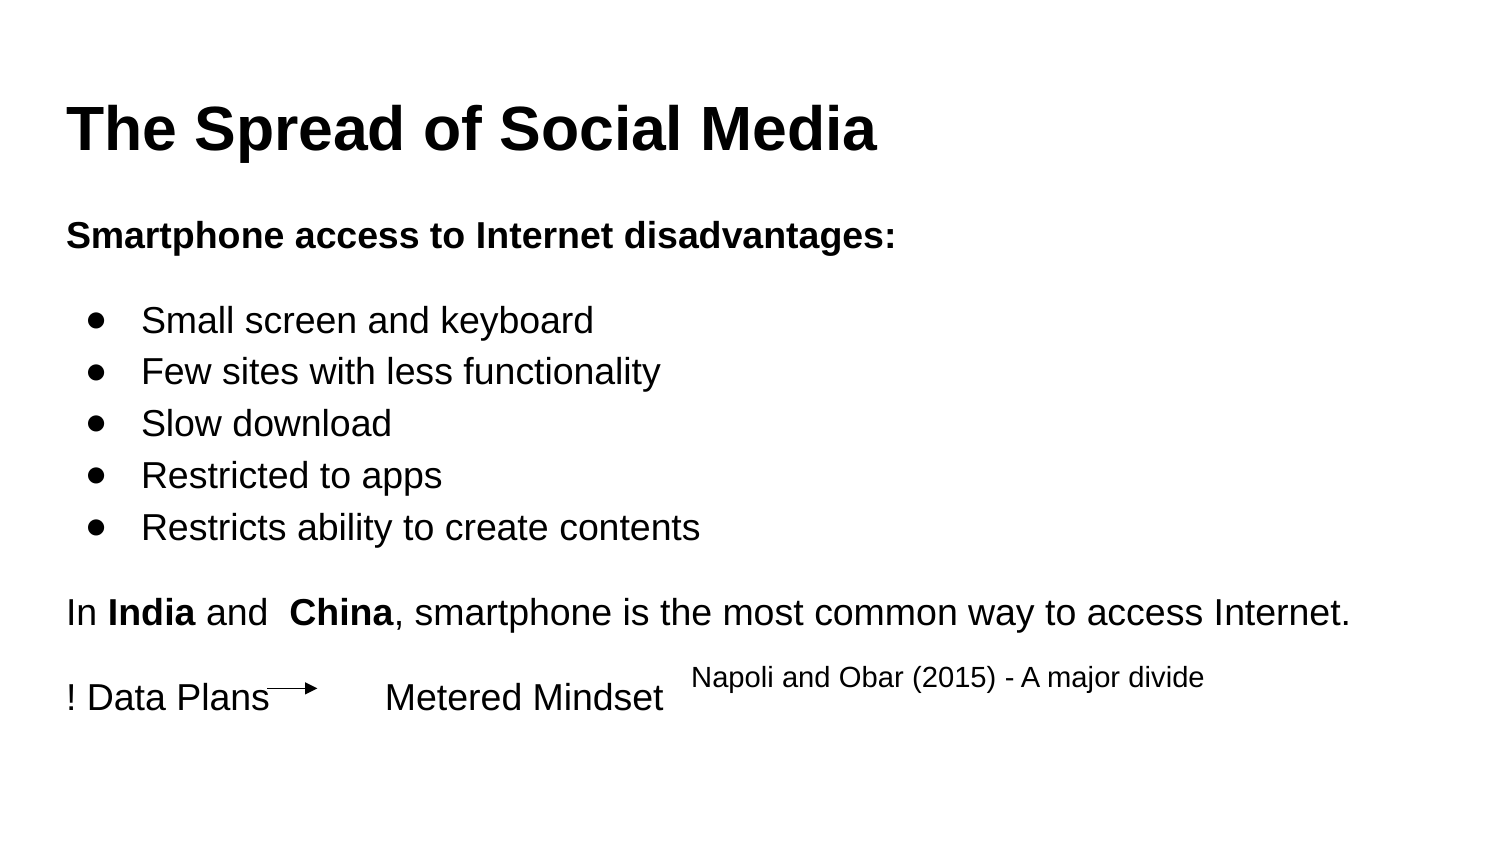

# The Spread of Social Media
Smartphone access to Internet disadvantages:
Small screen and keyboard
Few sites with less functionality
Slow download
Restricted to apps
Restricts ability to create contents
In India and  China, smartphone is the most common way to access Internet.
! Data Plans           Metered Mindset
Napoli and Obar (2015) - A major divide